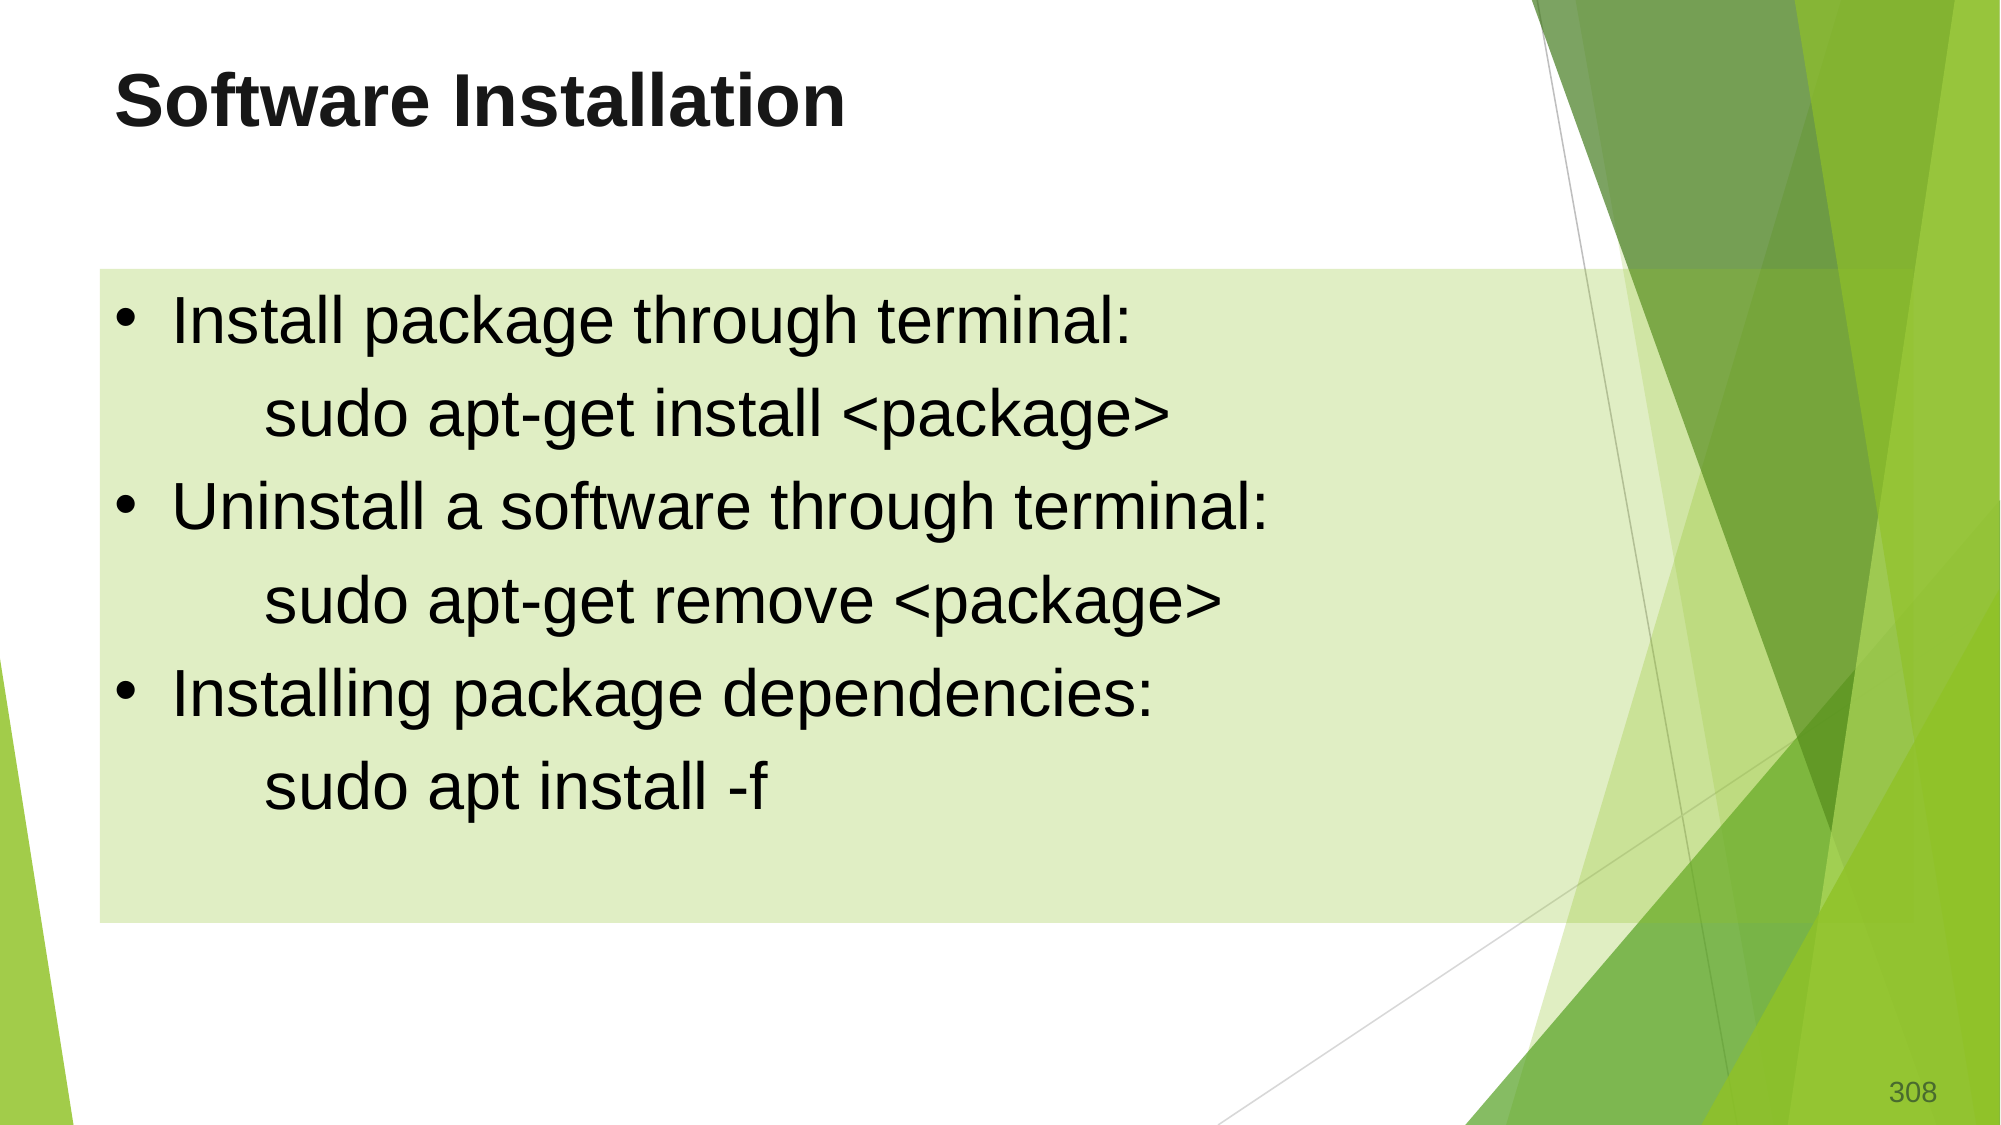

# Software Installation
Install package through terminal:
	sudo apt-get install <package>
Uninstall a software through terminal:
	sudo apt-get remove <package>
Installing package dependencies:
	sudo apt install -f

308